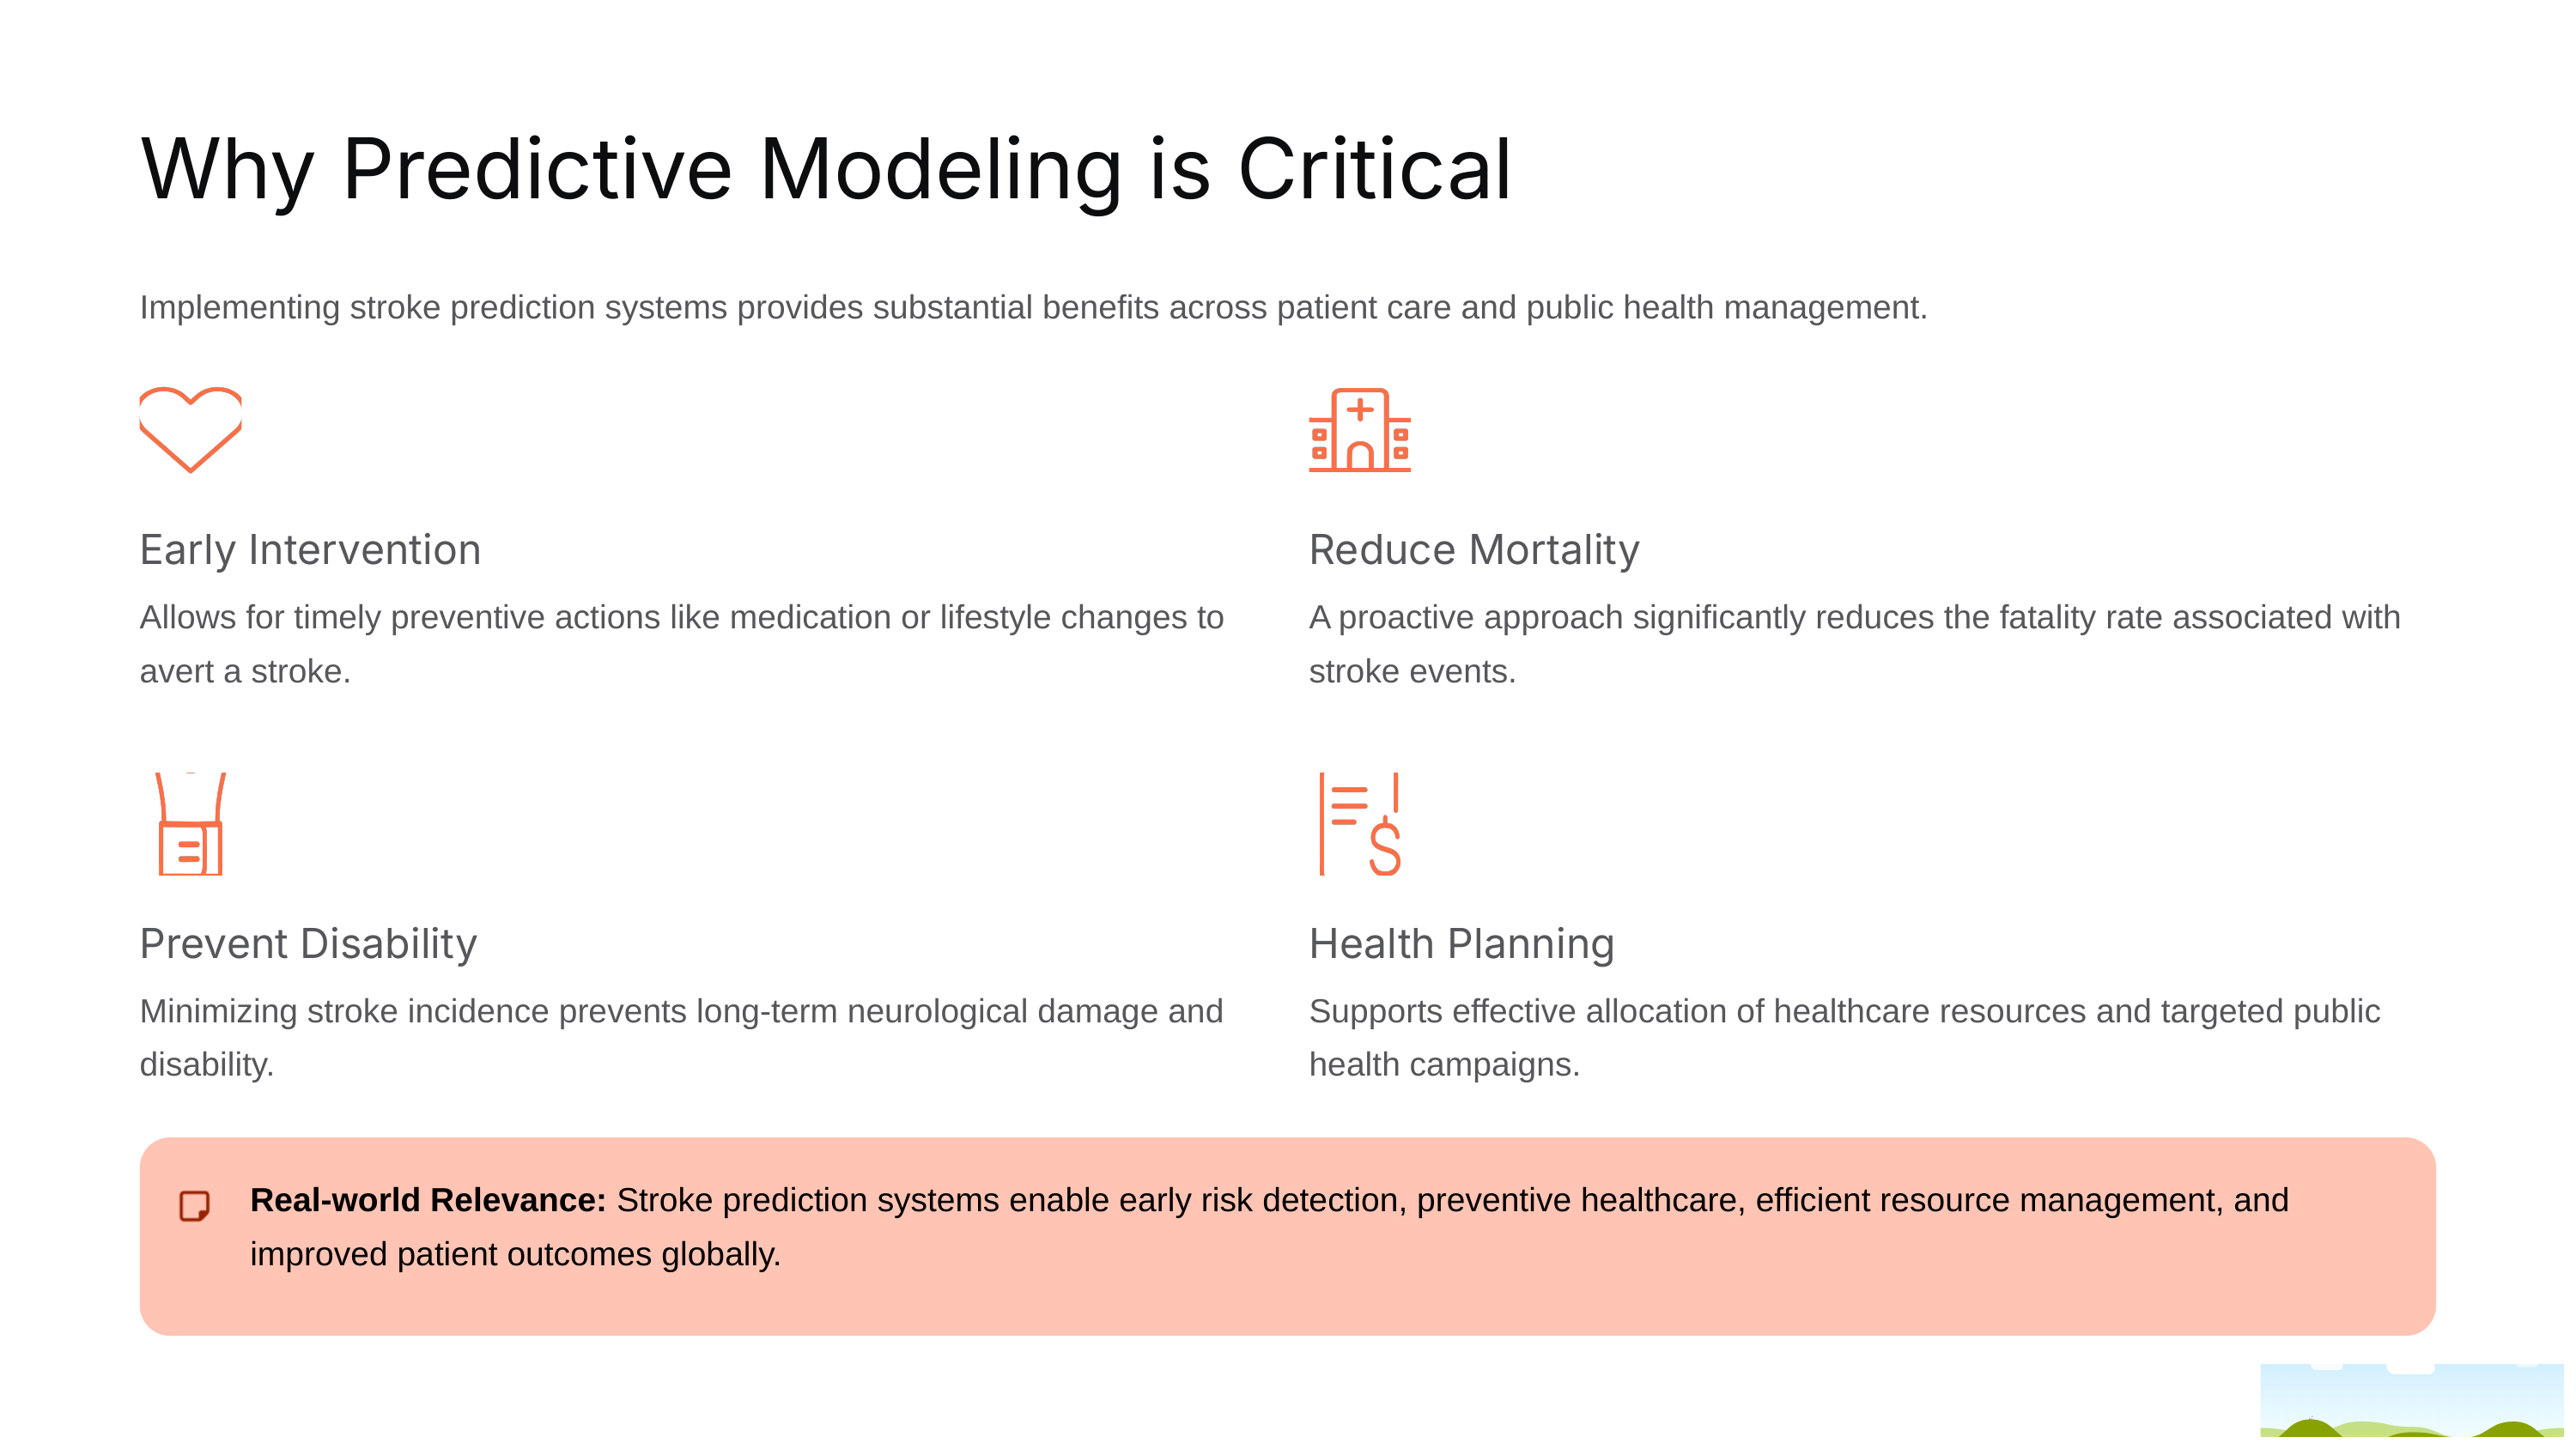

Why Predictive Modeling is Critical
Implementing stroke prediction systems provides substantial benefits across patient care and public health management.

Early Intervention
Reduce Mortality
Allows for timely preventive actions like medication or lifestyle changes to avert a stroke.
A proactive approach significantly reduces the fatality rate associated with stroke events.

Prevent Disability
Health Planning
Minimizing stroke incidence prevents long-term neurological damage and disability.
Supports effective allocation of healthcare resources and targeted public health campaigns.

Real-world Relevance: Stroke prediction systems enable early risk detection, preventive healthcare, efficient resource management, and improved patient outcomes globally.